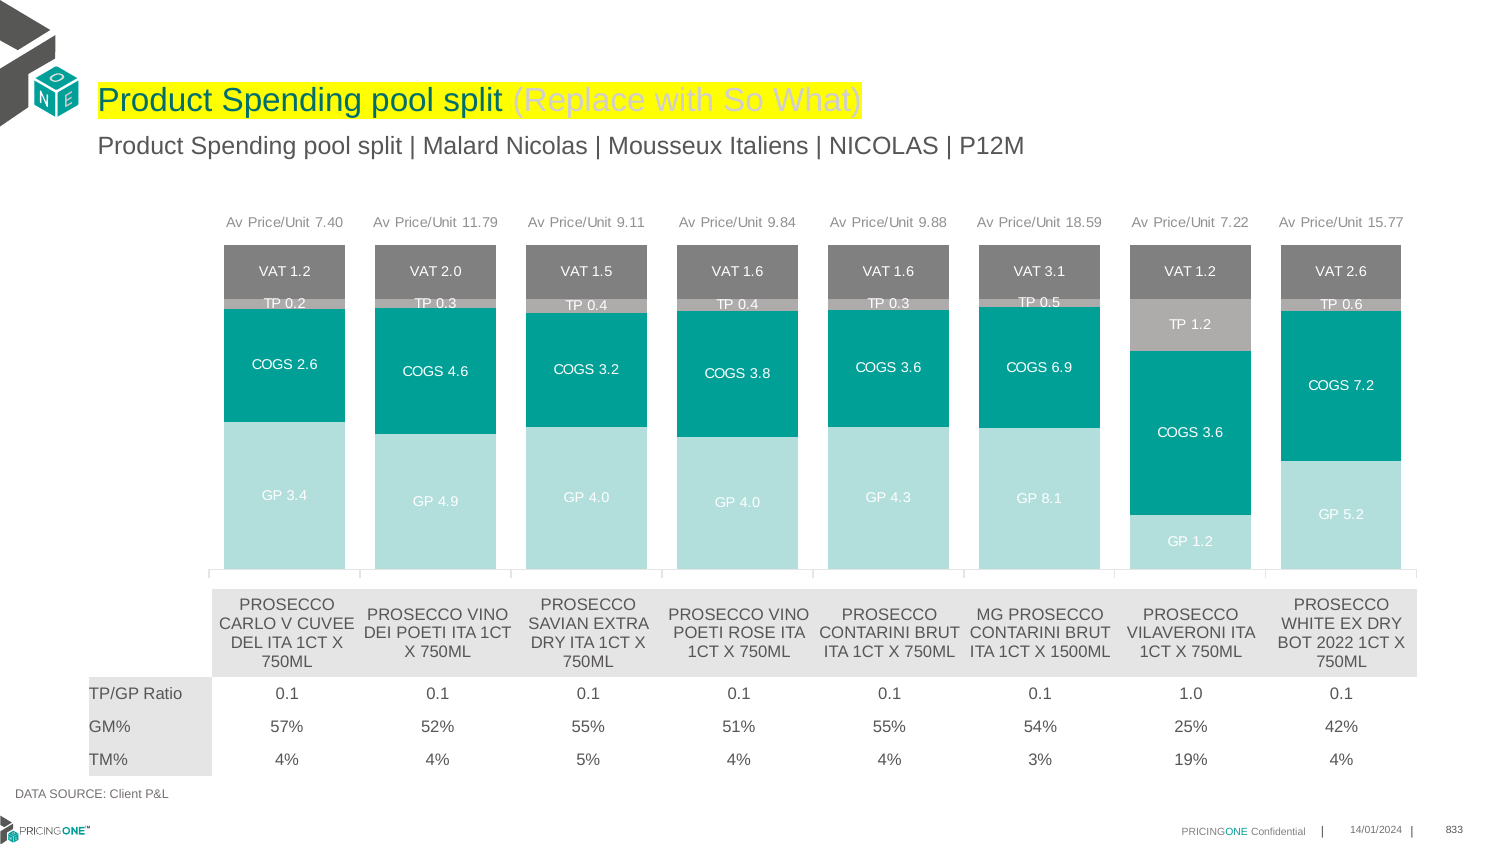

# Product Spending pool split (Replace with So What)
Product Spending pool split | Malard Nicolas | Mousseux Italiens | NICOLAS | P12M

### Chart

| Category | GP | COGS | TP | VAT |
|---|---|---|---|---|
| Av Price/Unit 7.40 | 3.3576659967978806 | 2.5802535350300886 | 0.2272472912641028 | 1.2330333646184148 |
| Av Price/Unit 11.79 | 4.899808701478743 | 4.577311467190388 | 0.3438384711953173 | 1.9641905422057921 |
| Av Price/Unit 9.11 | 3.997904032189989 | 3.2100597174934564 | 0.38402439479633 | 1.5183976288959524 |
| Av Price/Unit 9.84 | 4.0232463118189425 | 3.816427326068734 | 0.358845501536738 | 1.639703827884888 |
| Av Price/Unit 9.88 | 4.326499999999999 | 3.5723999999999996 | 0.32609578386364646 | 1.6449791567727265 |
| Av Price/Unit 18.59 | 8.120127586206891 | 6.885586206896545 | 0.48279195402299635 | 3.097701149425284 |
| Av Price/Unit 7.22 | 1.208413774834437 | 3.6426055629139067 | 1.1655474172185416 | 1.203311258278147 |
| Av Price/Unit 15.77 | 5.228299999999998 | 7.230000000000004 | 0.5672681818181893 | 2.6051136363636362 |
|  | PROSECCO CARLO V CUVEE DEL ITA 1CT X 750ML | PROSECCO VINO DEI POETI ITA 1CT X 750ML | PROSECCO SAVIAN EXTRA DRY ITA 1CT X 750ML | PROSECCO VINO POETI ROSE ITA 1CT X 750ML | PROSECCO CONTARINI BRUT ITA 1CT X 750ML | MG PROSECCO CONTARINI BRUT ITA 1CT X 1500ML | PROSECCO VILAVERONI ITA 1CT X 750ML | PROSECCO WHITE EX DRY BOT 2022 1CT X 750ML |
| --- | --- | --- | --- | --- | --- | --- | --- | --- |
| TP/GP Ratio | 0.1 | 0.1 | 0.1 | 0.1 | 0.1 | 0.1 | 1.0 | 0.1 |
| GM% | 57% | 52% | 55% | 51% | 55% | 54% | 25% | 42% |
| TM% | 4% | 4% | 5% | 4% | 4% | 3% | 19% | 4% |
DATA SOURCE: Client P&L

14/01/2024
833